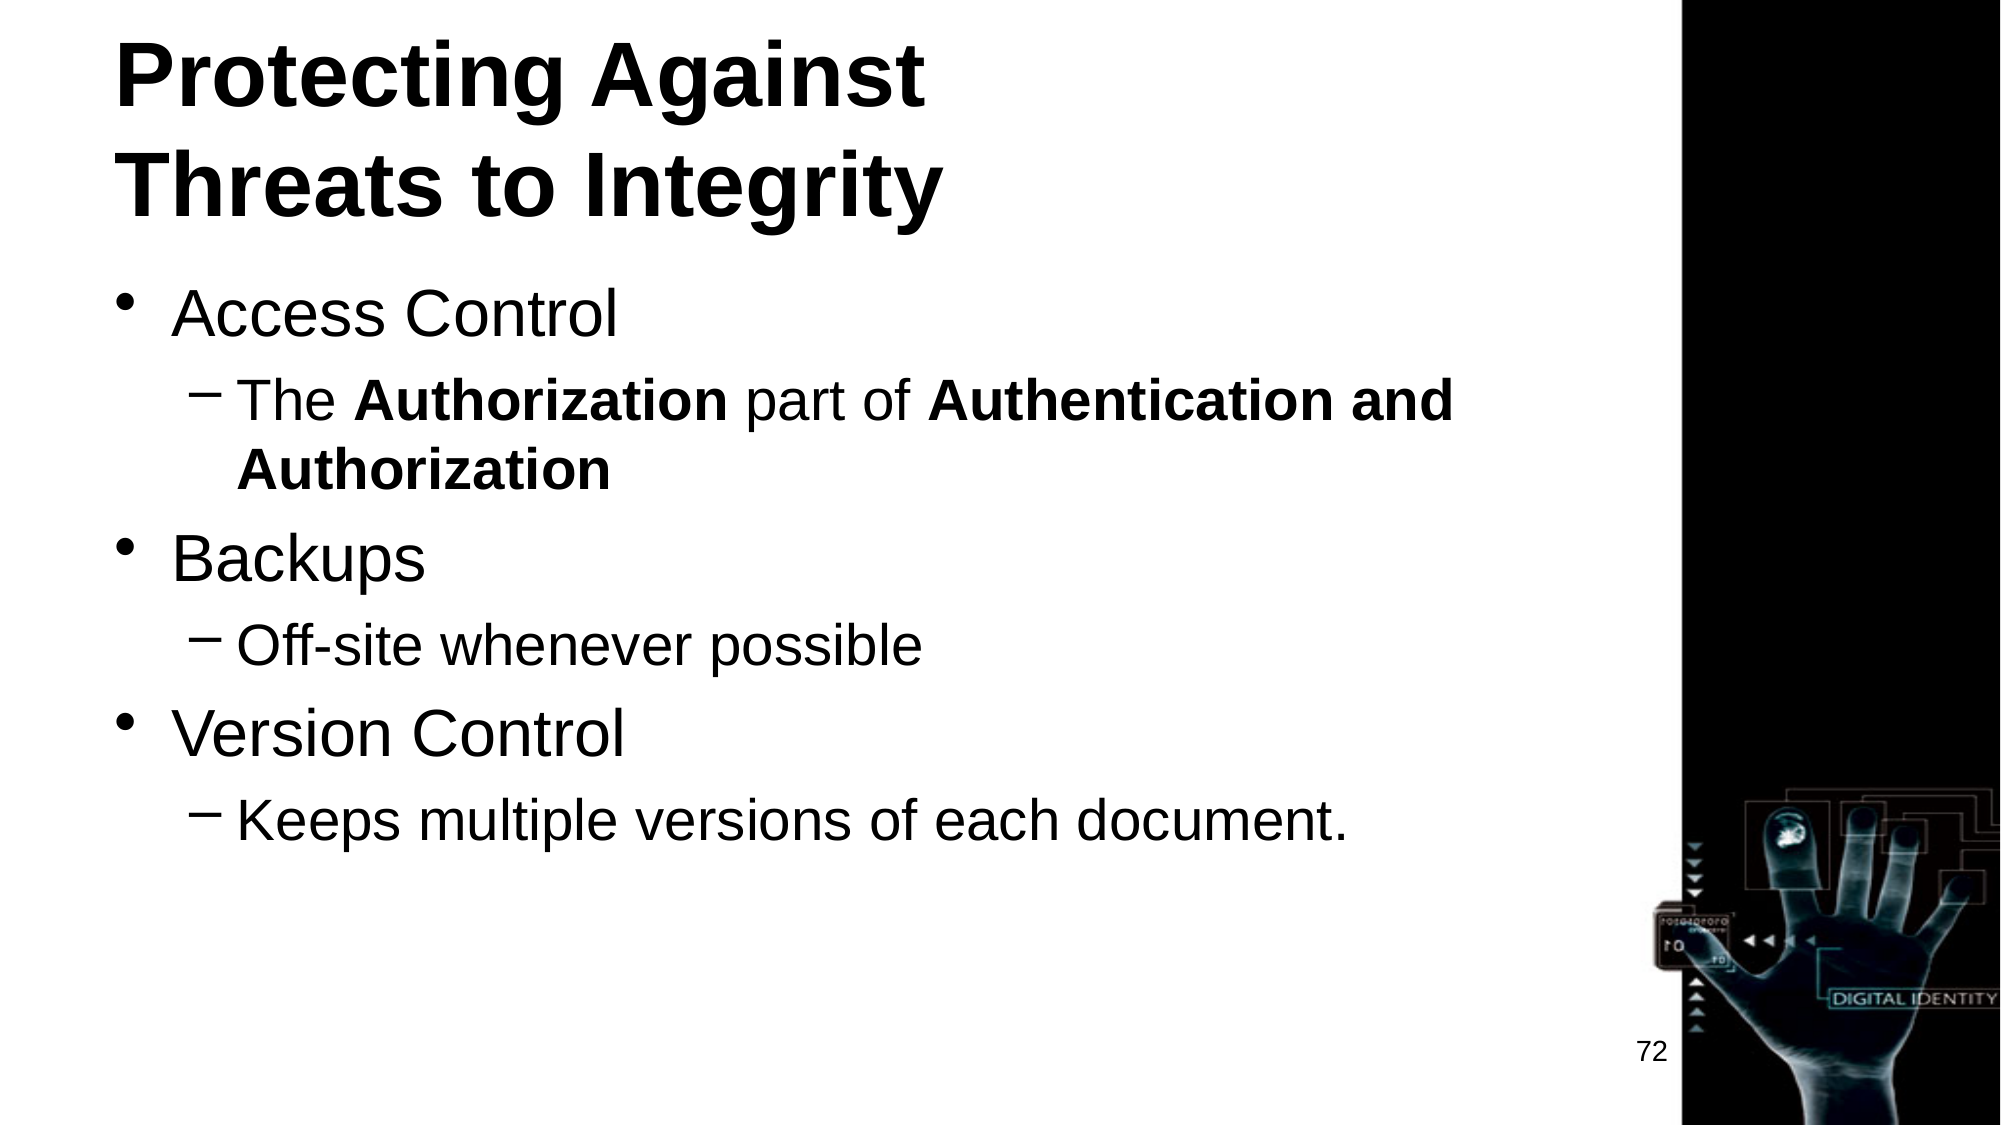

# Protecting Against Threats to Integrity
Access Control
The Authorization part of Authentication and Authorization
Backups
Off-site whenever possible
Version Control
Keeps multiple versions of each document.
72